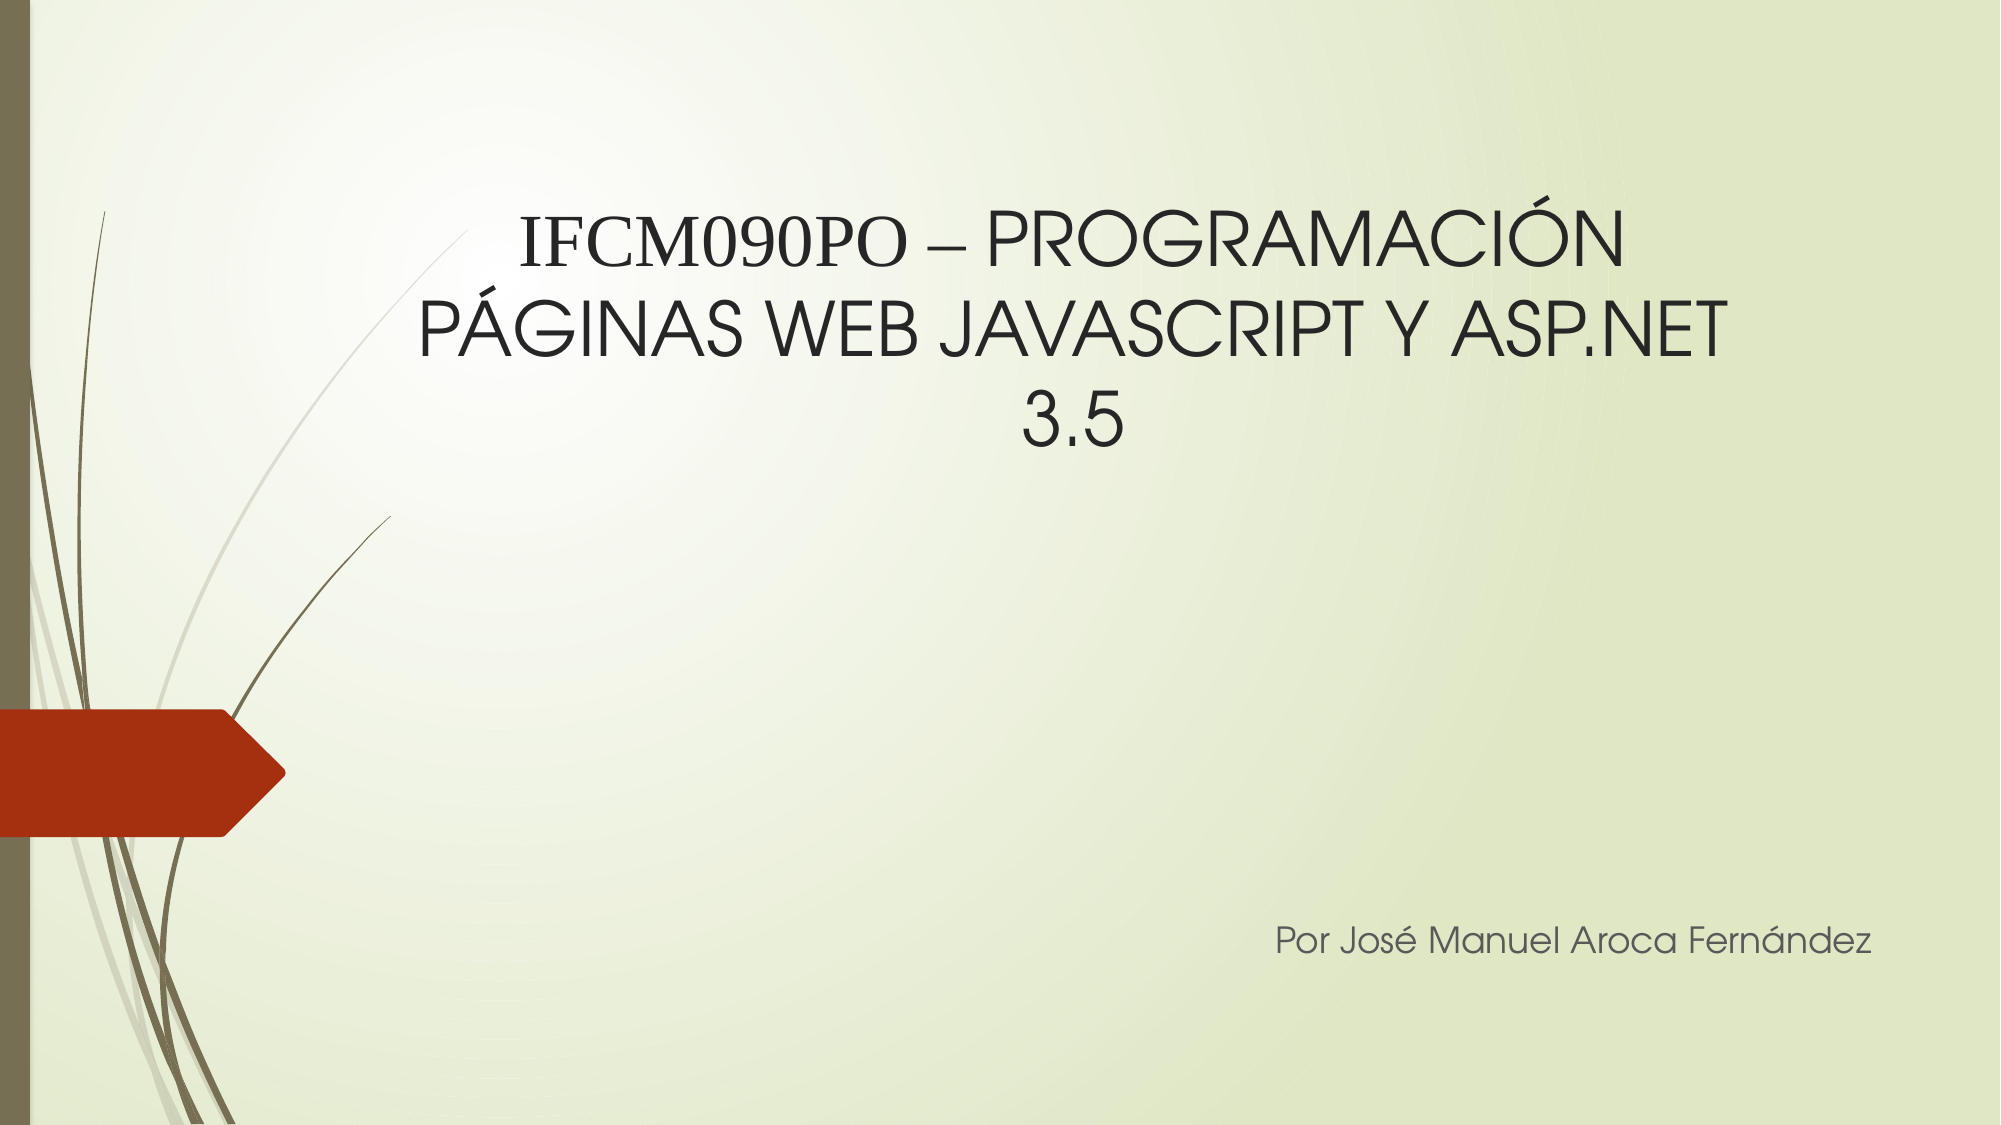

# IFCM090PO – PROGRAMACIÓN PÁGINAS WEB JAVASCRIPT Y ASP.NET 3.5

Por José Manuel Aroca Fernández